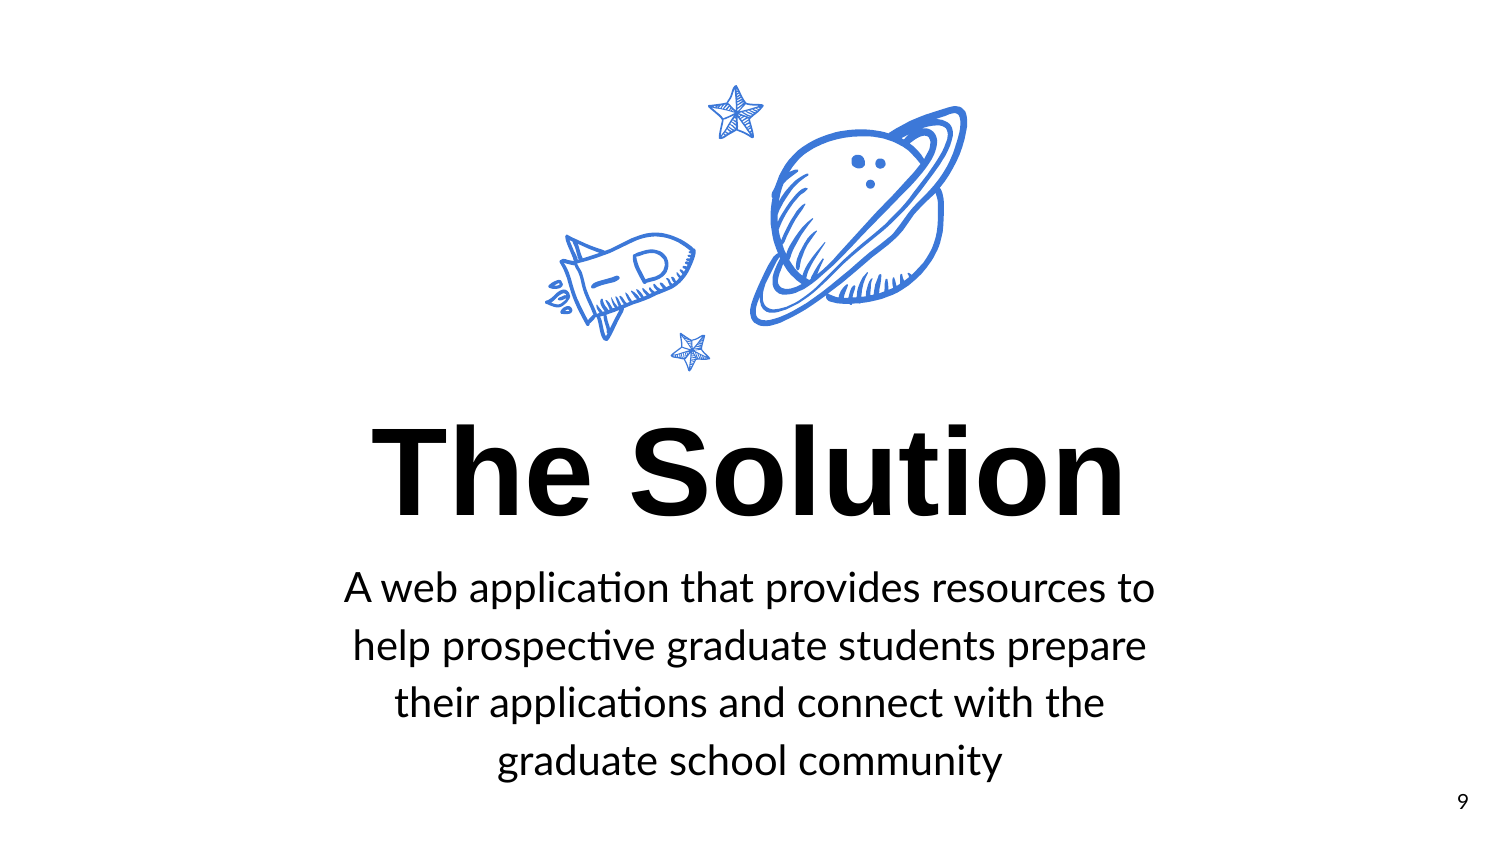

The Solution
A web application that provides resources to help prospective graduate students prepare their applications and connect with the graduate school community
9